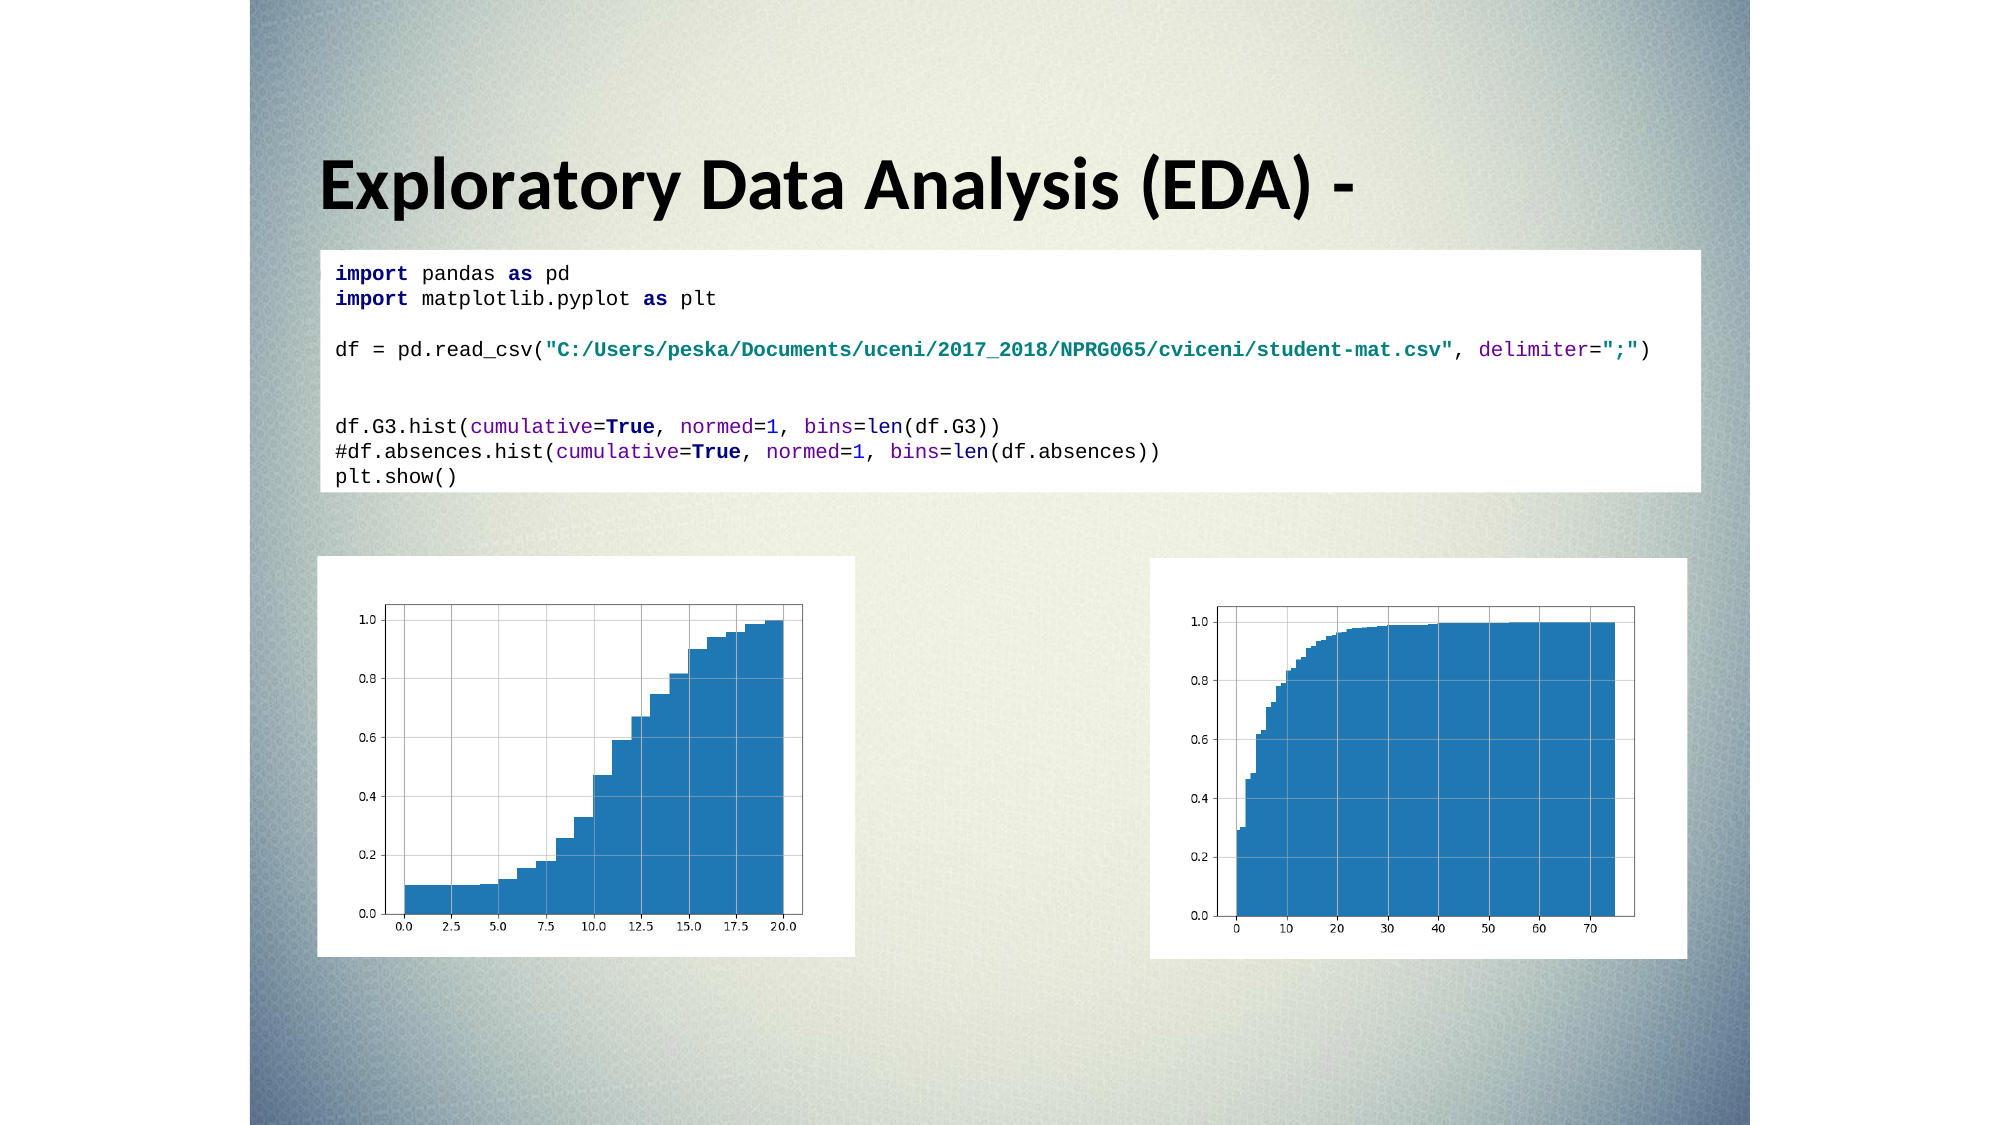

Exploratory Data Analysis (EDA) - CDF

import  pandas  as  pd
import  matplotlib.pyplot  as  plt

df  =  pd.read_csv("C:/Users/peska/Documents/uceni/2017_2018/NPRG065/cviceni/student-mat.csv",  delimiter=";")

df.G3.hist(cumulative=True,  normed=1,  bins=len(df.G3))
#df.absences.hist(cumulative=True,  normed=1,  bins=len(df.absences)) plt.show()